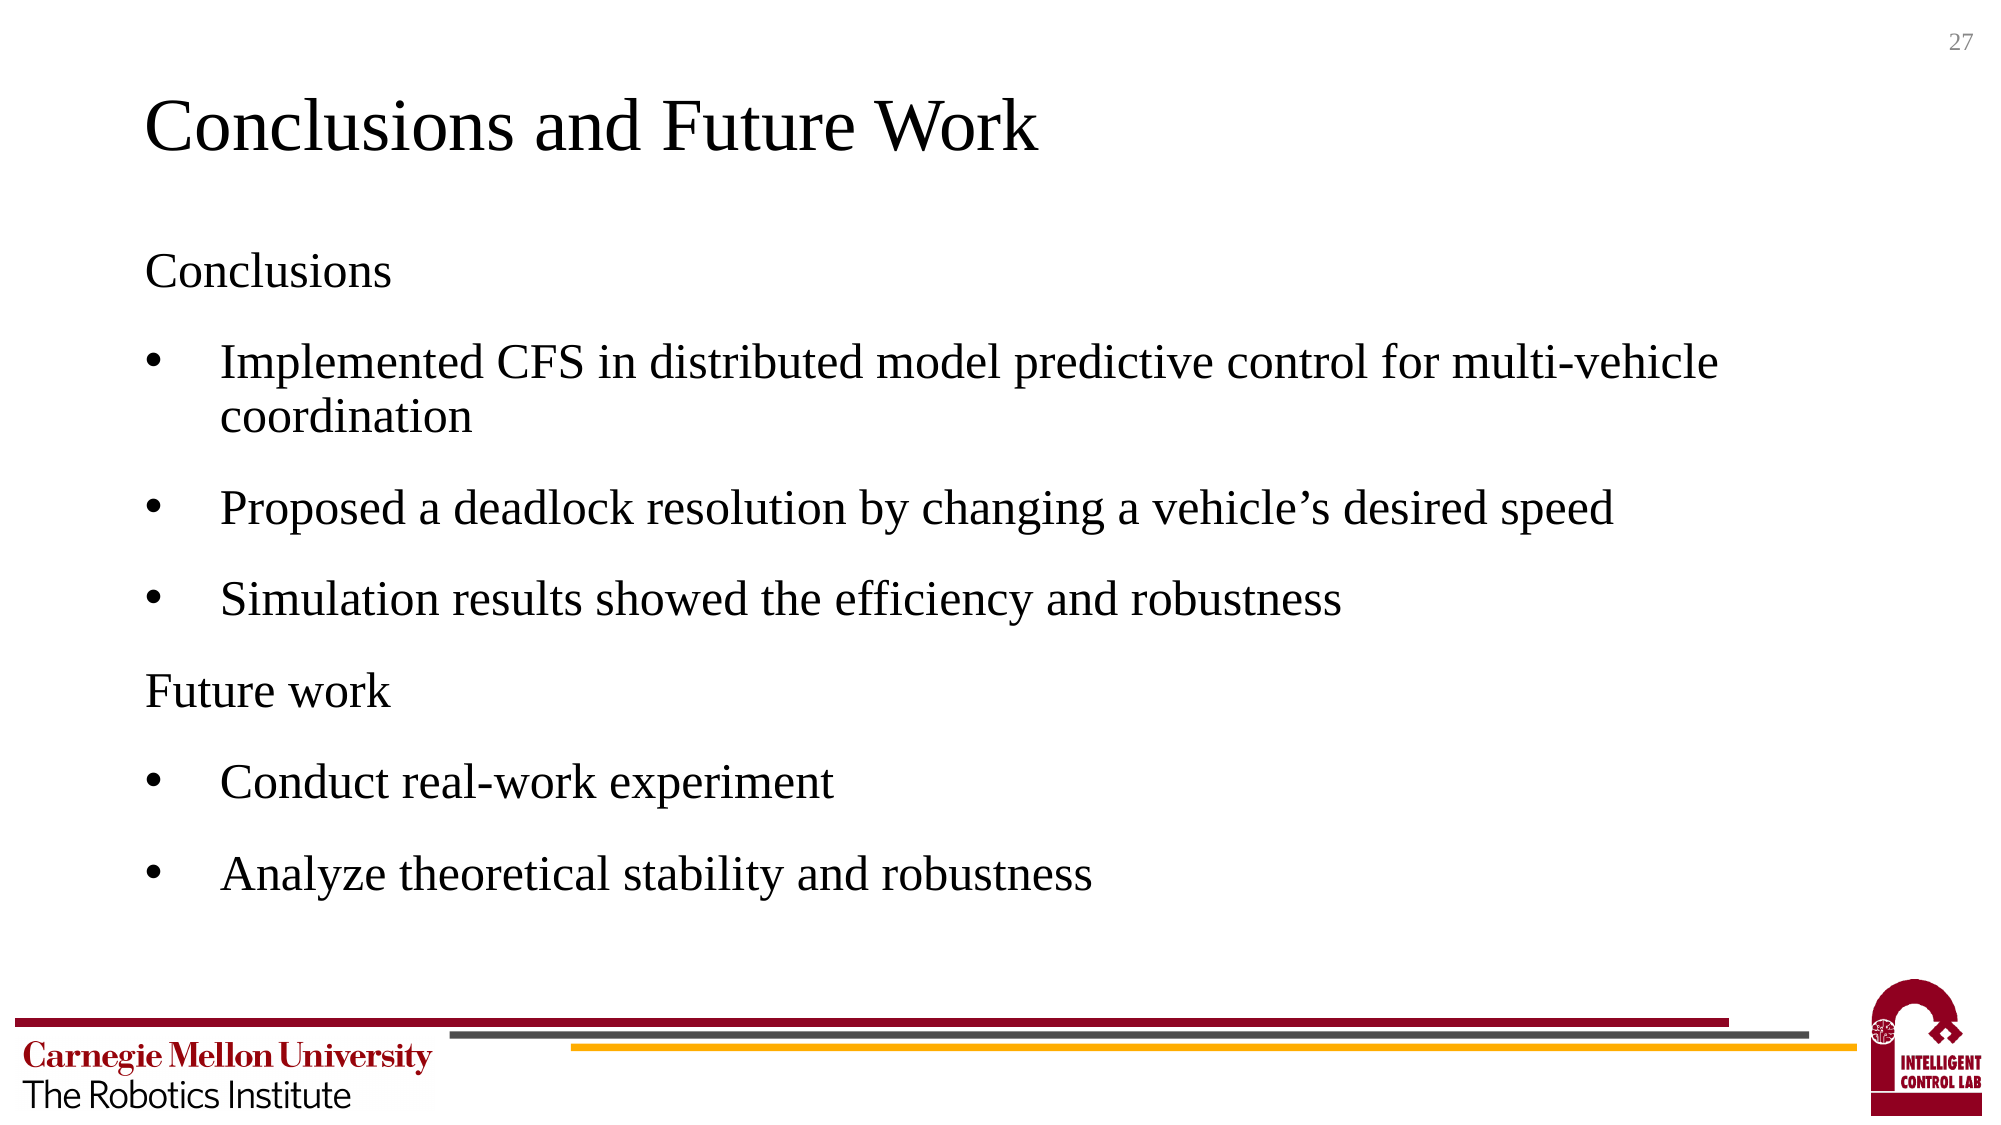

27
# Conclusions and Future Work
Conclusions
Implemented CFS in distributed model predictive control for multi-vehicle coordination
Proposed a deadlock resolution by changing a vehicle’s desired speed
Simulation results showed the efficiency and robustness
Future work
Conduct real-work experiment
Analyze theoretical stability and robustness